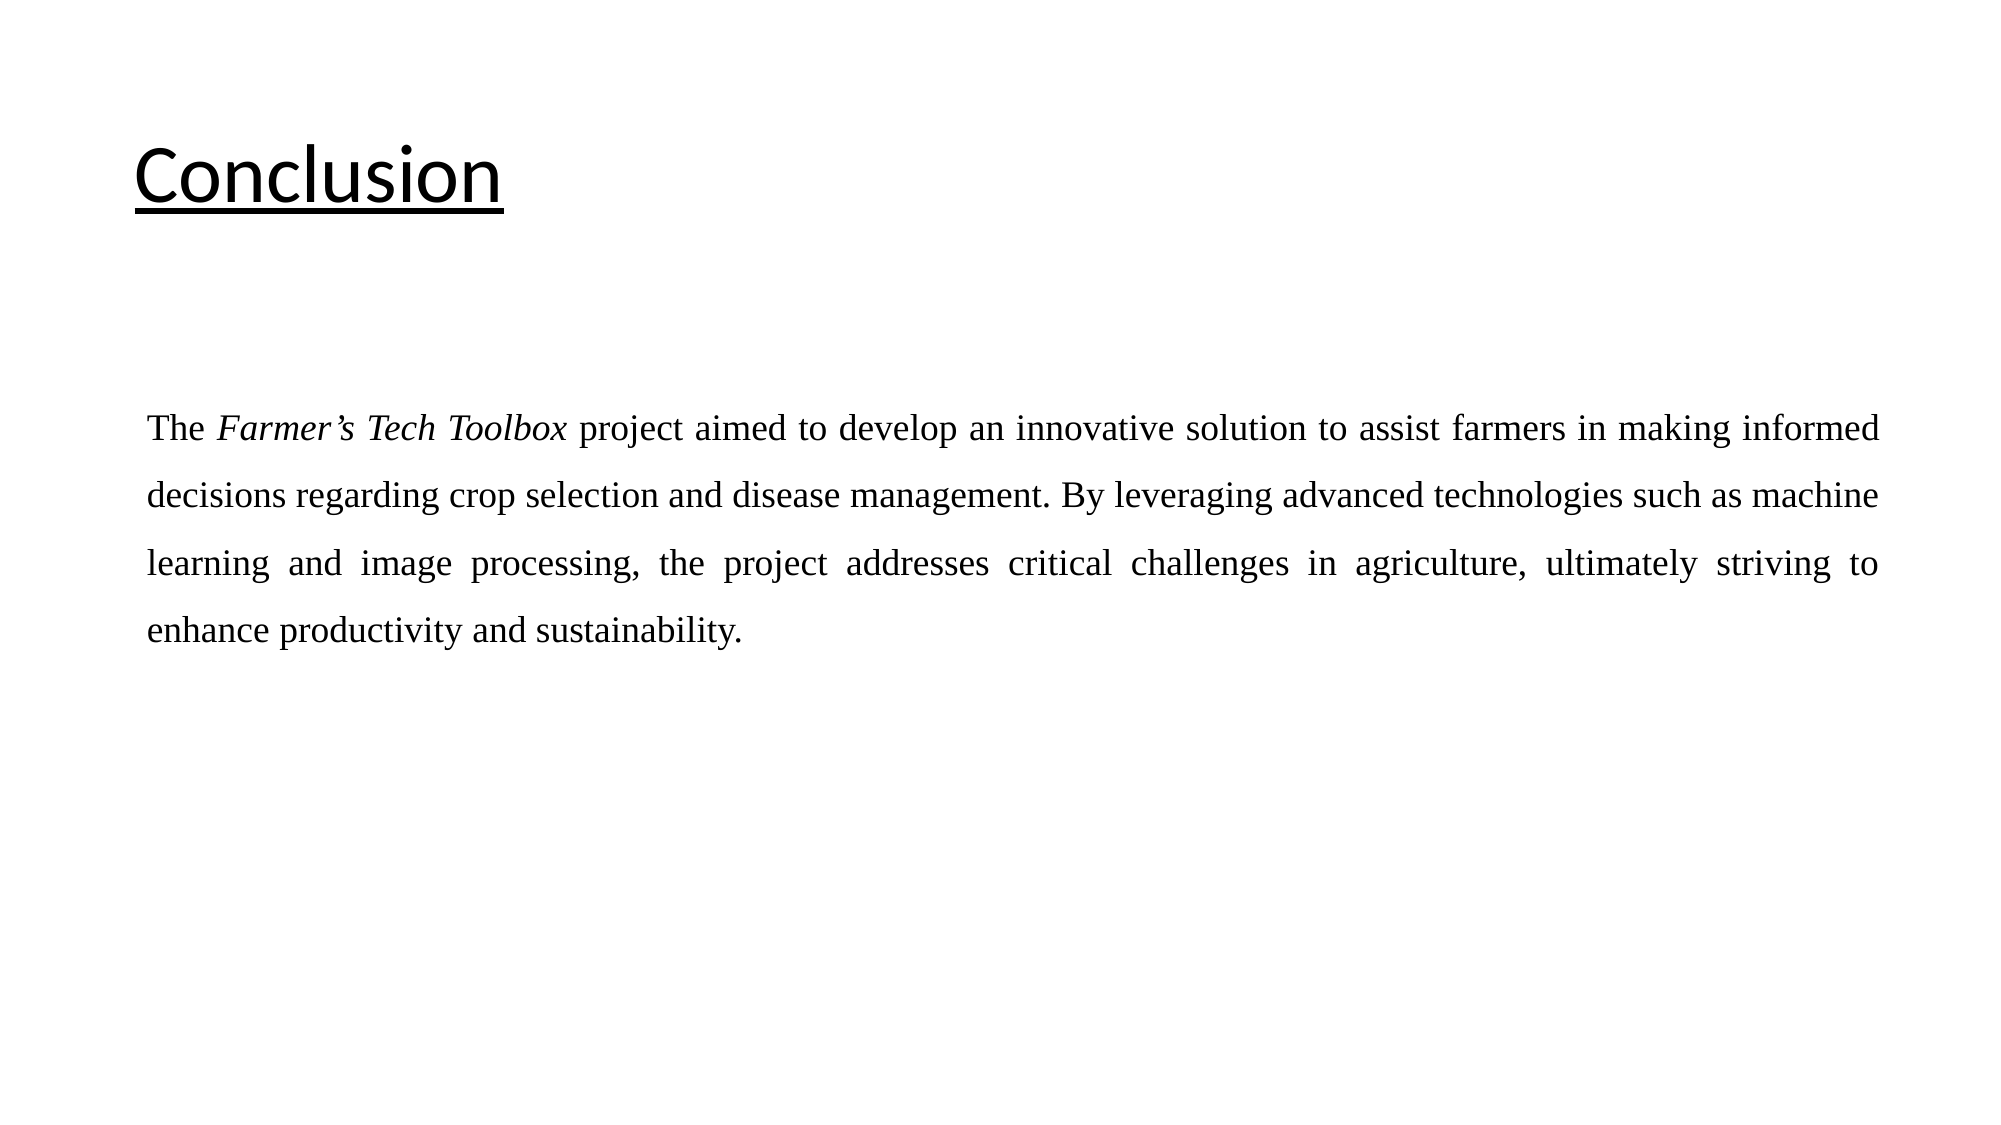

# Conclusion
The Farmer’s Tech Toolbox project aimed to develop an innovative solution to assist farmers in making informed decisions regarding crop selection and disease management. By leveraging advanced technologies such as machine learning and image processing, the project addresses critical challenges in agriculture, ultimately striving to enhance productivity and sustainability.